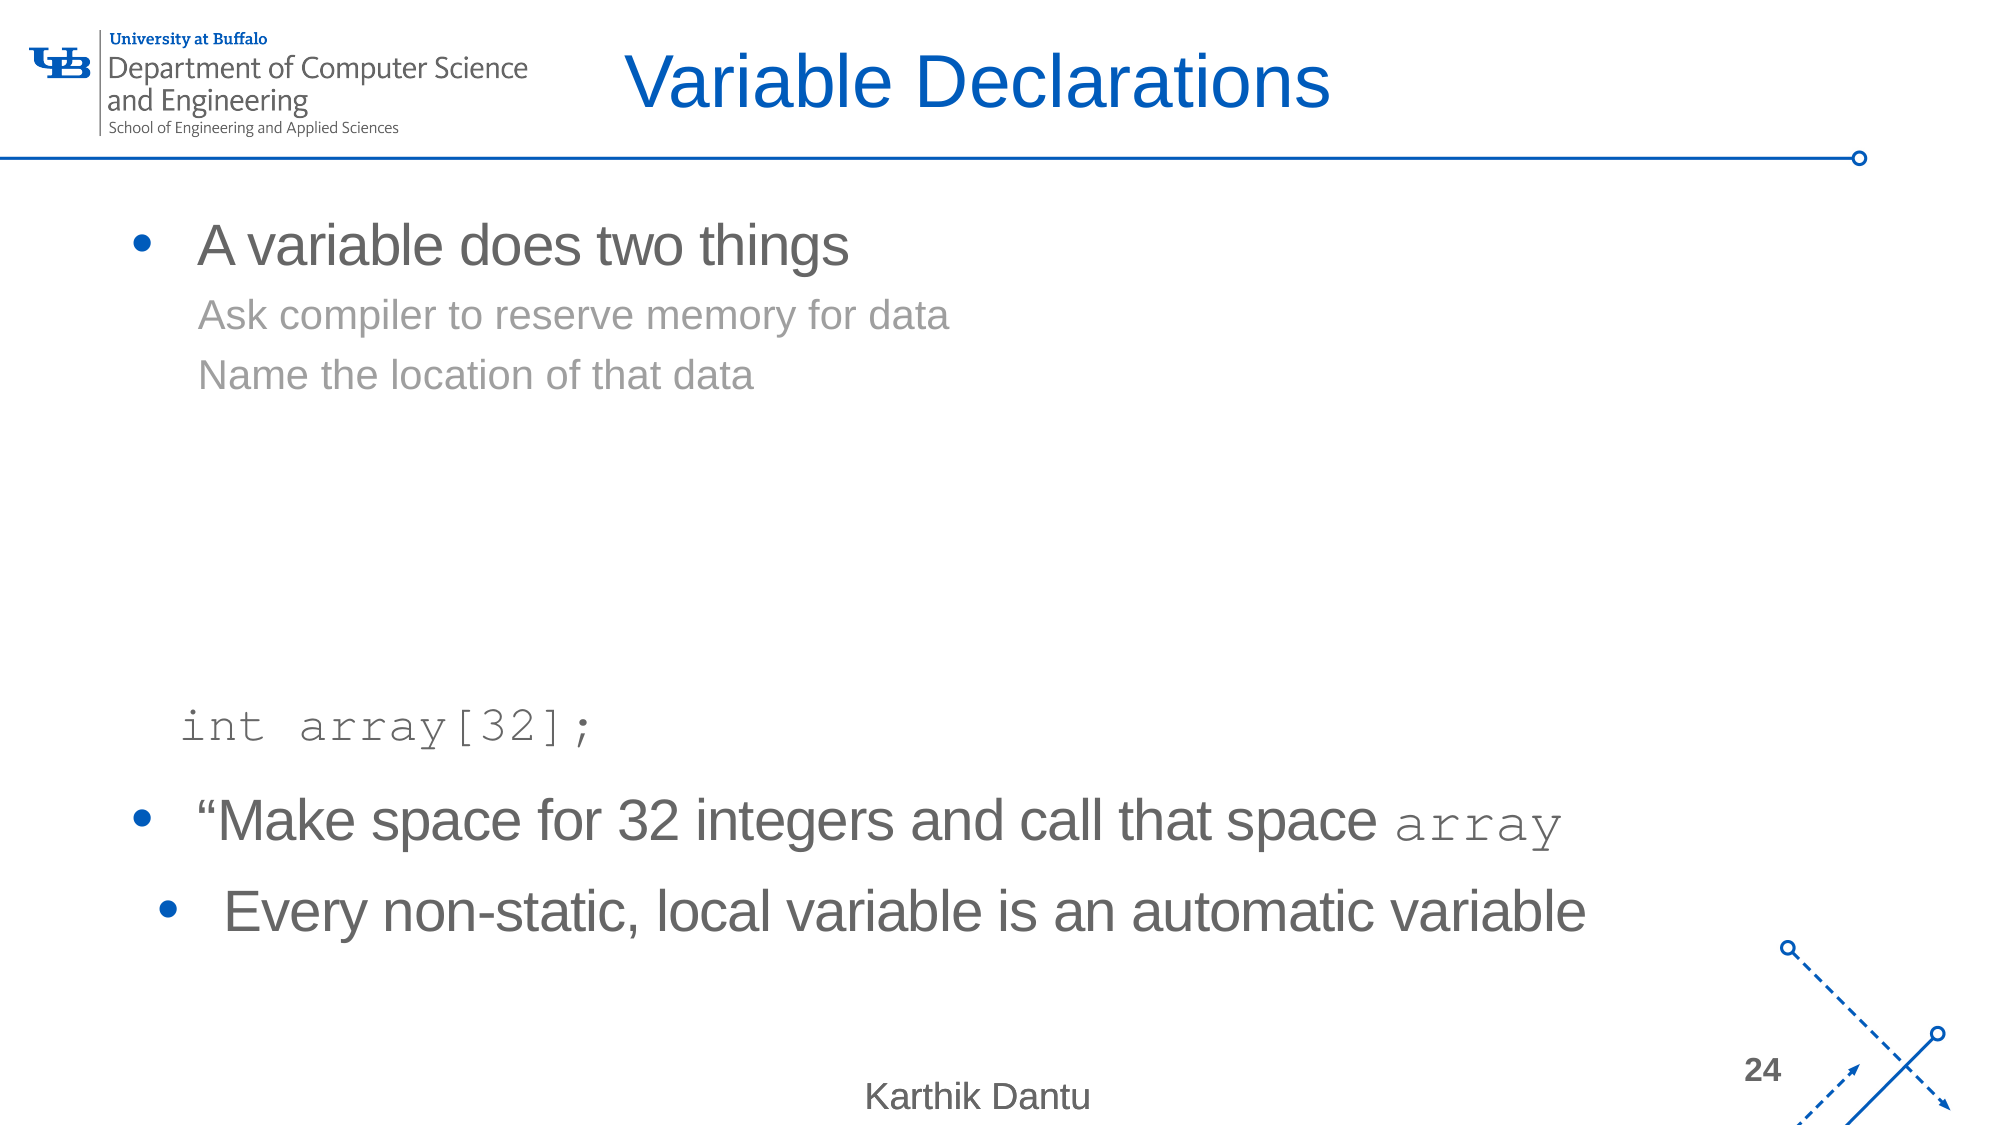

# Variable Declarations
A variable does two things
Ask compiler to reserve memory for data
Name the location of that data

“Make space for 32 integers and call that space array
Every non-static, local variable is an automatic variable
int array[32];